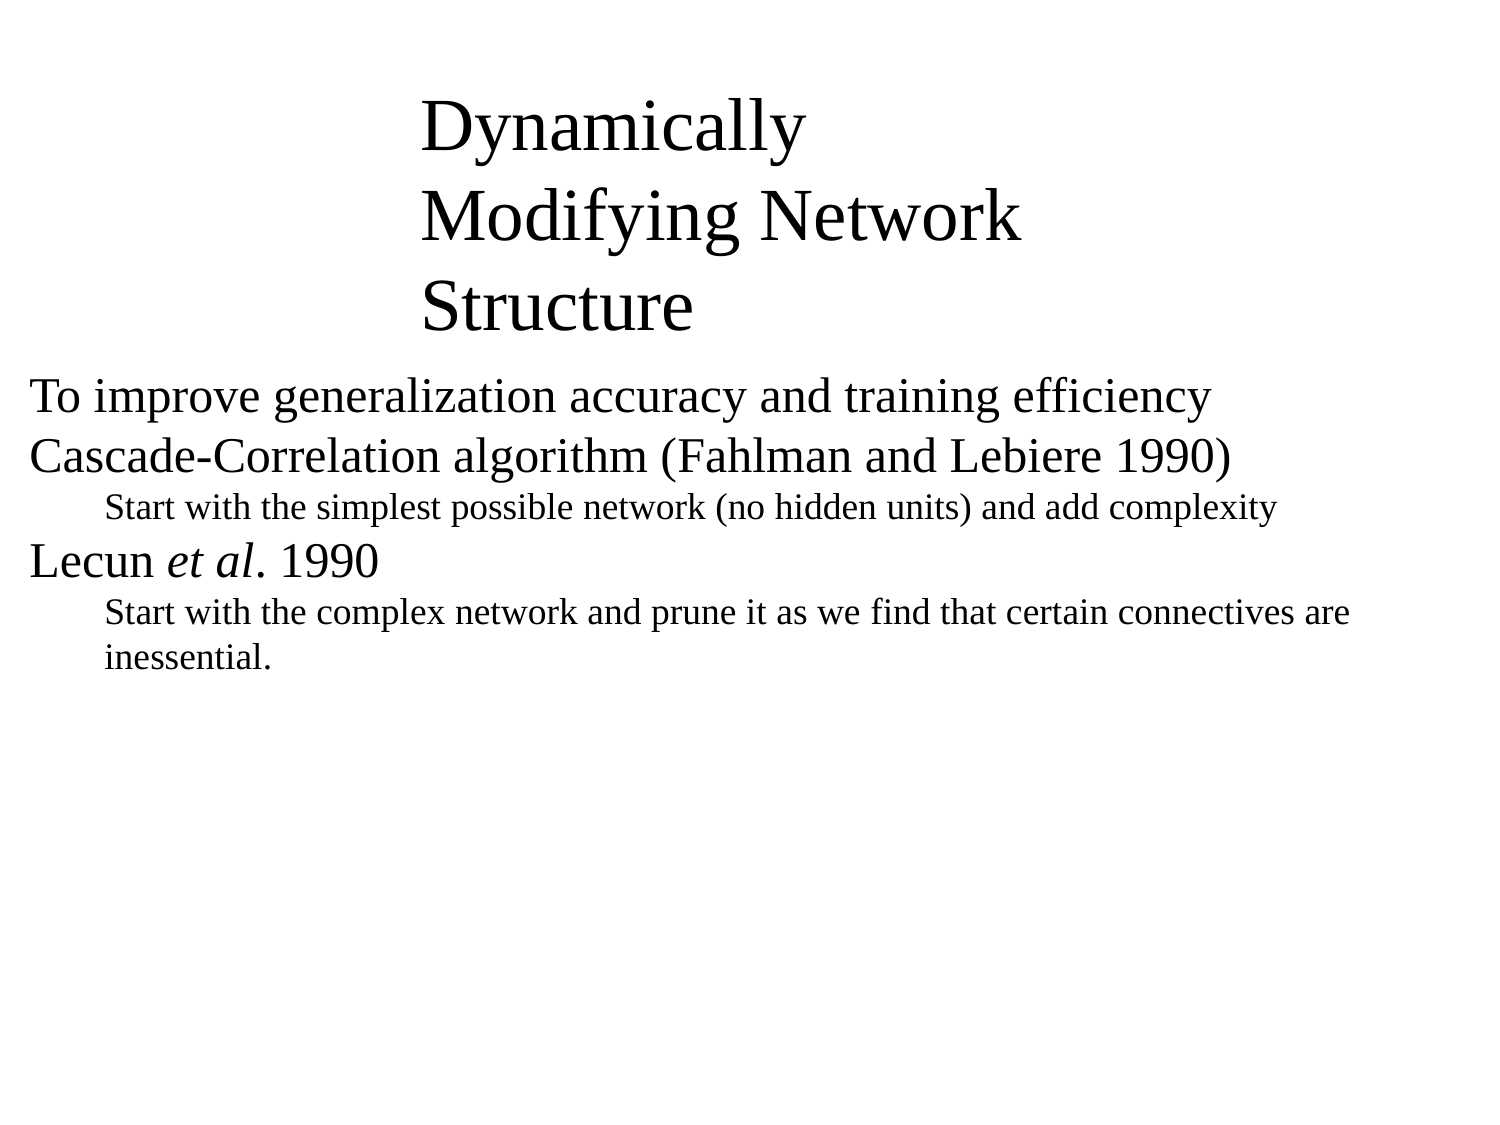

# Dynamically Modifying Network Structure
To improve generalization accuracy and training efficiency
Cascade-Correlation algorithm (Fahlman and Lebiere 1990)
Start with the simplest possible network (no hidden units) and add complexity
Lecun et al. 1990
Start with the complex network and prune it as we find that certain connectives are inessential.